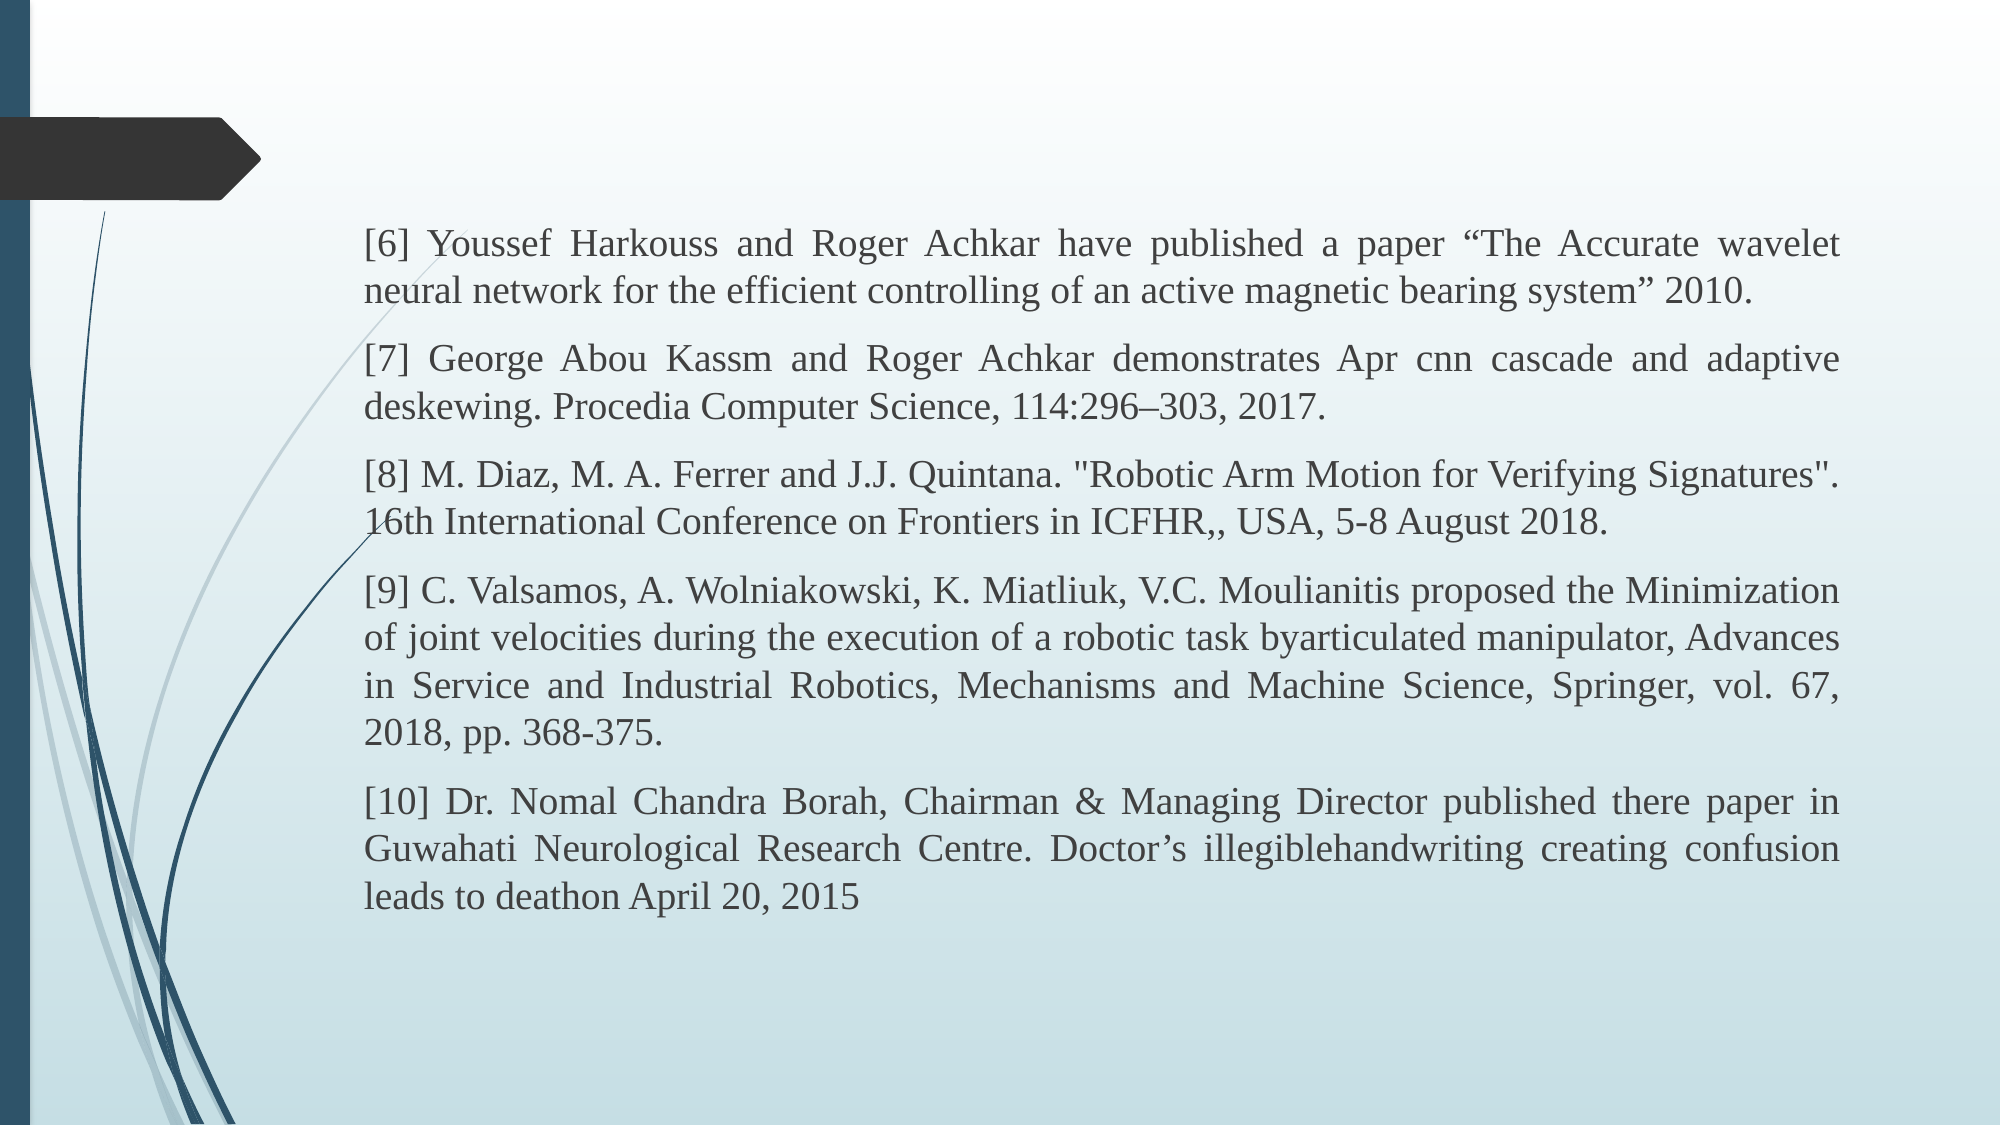

[6] Youssef Harkouss and Roger Achkar have published a paper “The Accurate wavelet neural network for the efficient controlling of an active magnetic bearing system” 2010.
[7] George Abou Kassm and Roger Achkar demonstrates Apr cnn cascade and adaptive deskewing. Procedia Computer Science, 114:296–303, 2017.
[8] M. Diaz, M. A. Ferrer and J.J. Quintana. "Robotic Arm Motion for Verifying Signatures". 16th International Conference on Frontiers in ICFHR,, USA, 5-8 August 2018.
[9] C. Valsamos, A. Wolniakowski, K. Miatliuk, V.C. Moulianitis proposed the Minimization of joint velocities during the execution of a robotic task byarticulated manipulator, Advances in Service and Industrial Robotics, Mechanisms and Machine Science, Springer, vol. 67, 2018, pp. 368-375.
[10] Dr. Nomal Chandra Borah, Chairman & Managing Director published there paper in Guwahati Neurological Research Centre. Doctor’s illegiblehandwriting creating confusion leads to deathon April 20, 2015